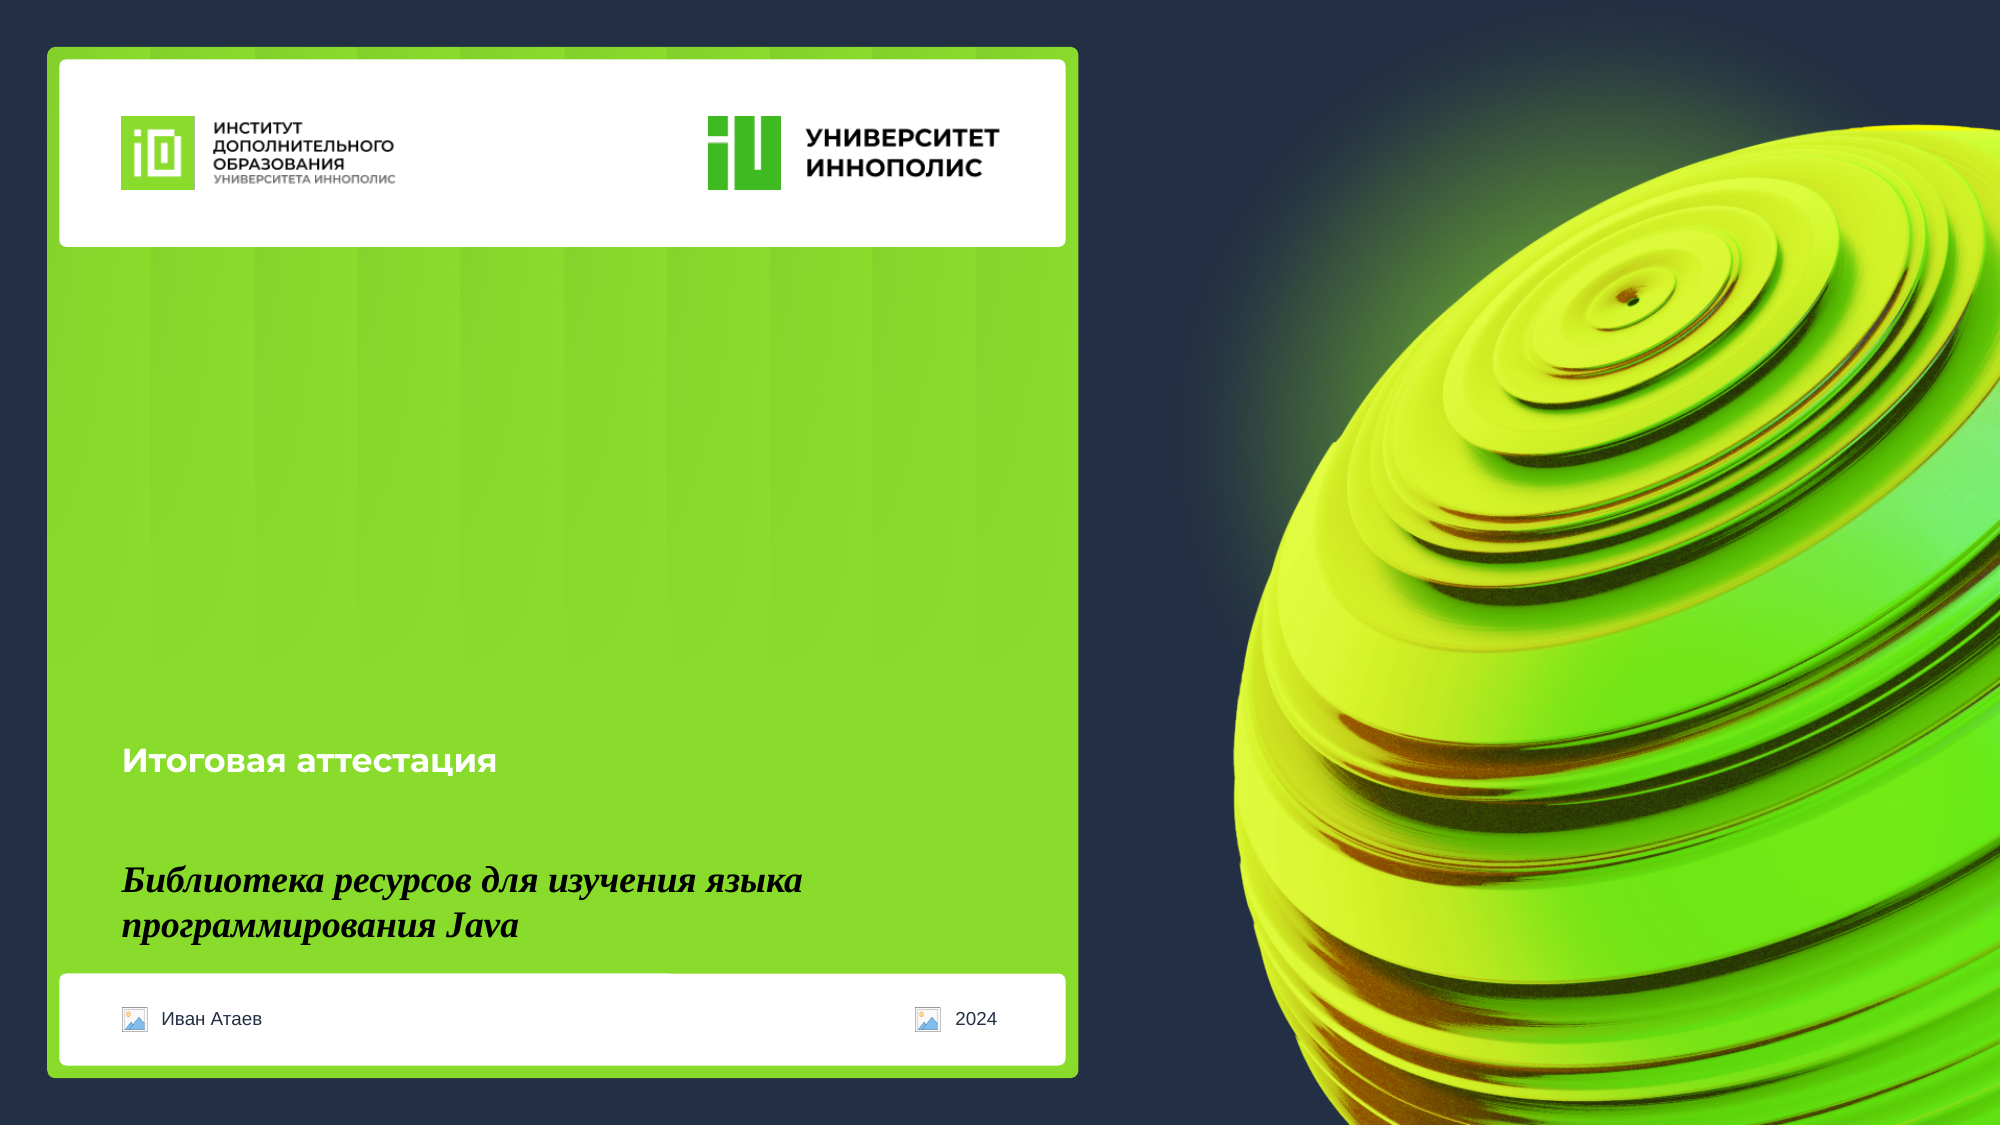

# Итоговая аттестация
Библиотека ресурсов для изучения языка программирования Java
Иван Атаев
2024